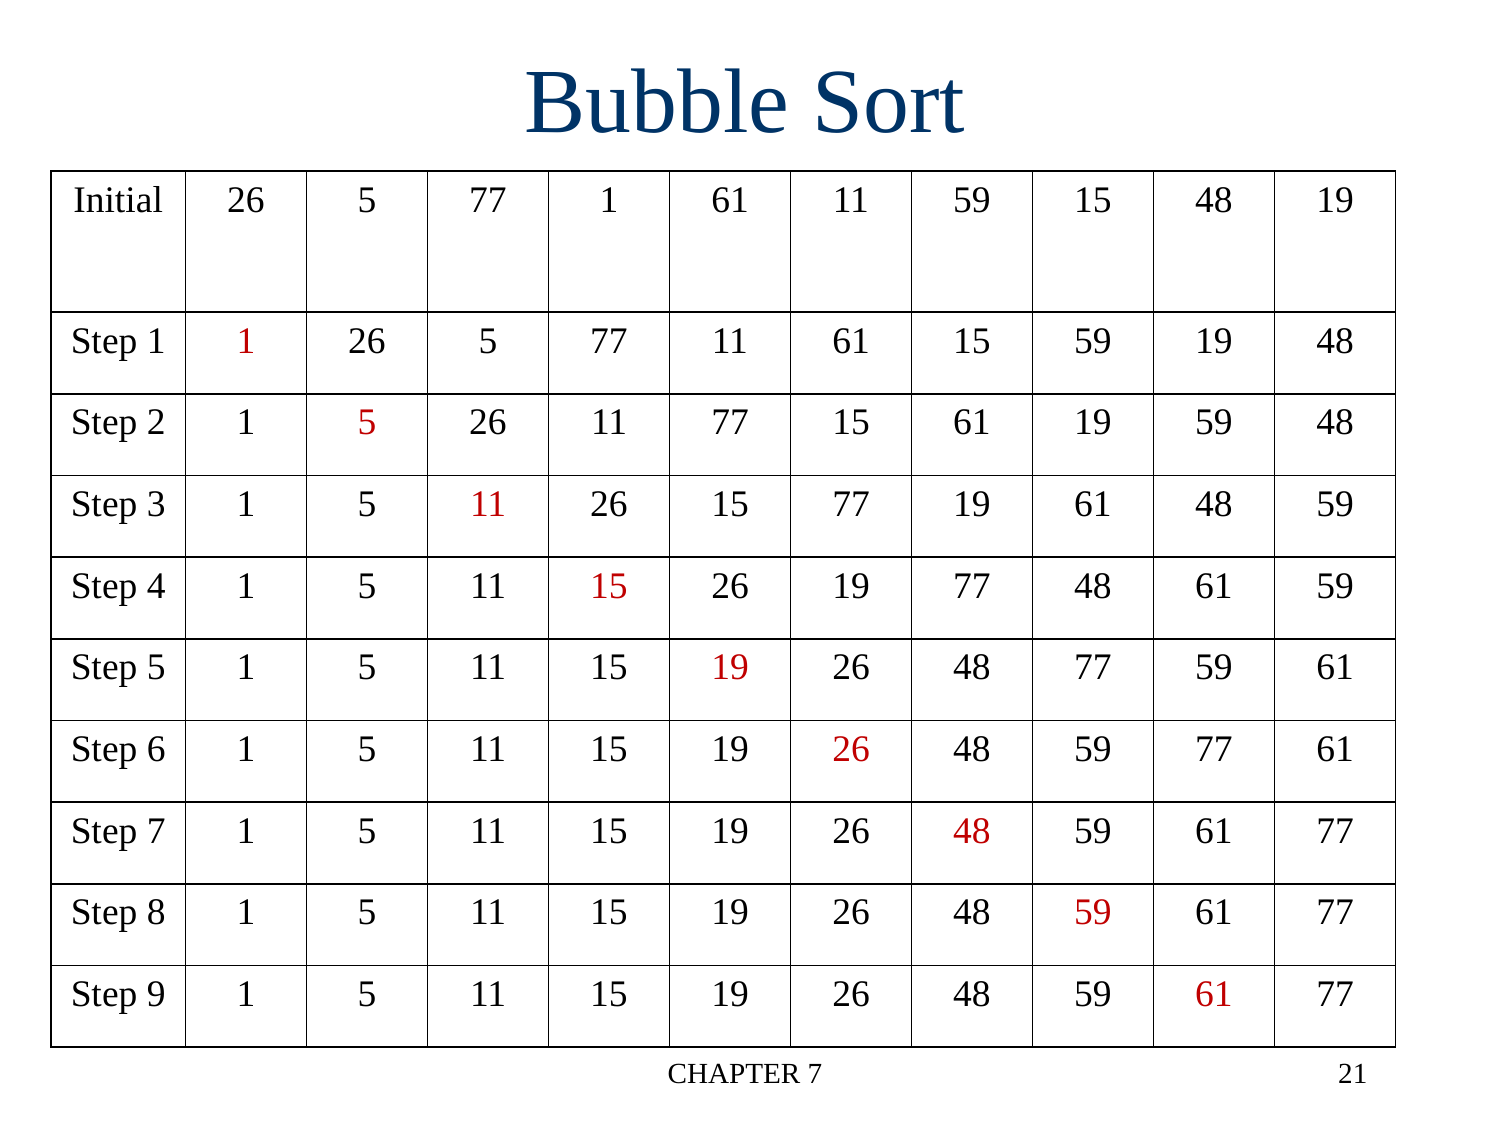

Bubble Sort
| Initial | 26 | 5 | 77 | 1 | 61 | 11 | 59 | 15 | 48 | 19 |
| --- | --- | --- | --- | --- | --- | --- | --- | --- | --- | --- |
| Step 1 | 1 | 26 | 5 | 77 | 11 | 61 | 15 | 59 | 19 | 48 |
| Step 2 | 1 | 5 | 26 | 11 | 77 | 15 | 61 | 19 | 59 | 48 |
| Step 3 | 1 | 5 | 11 | 26 | 15 | 77 | 19 | 61 | 48 | 59 |
| Step 4 | 1 | 5 | 11 | 15 | 26 | 19 | 77 | 48 | 61 | 59 |
| Step 5 | 1 | 5 | 11 | 15 | 19 | 26 | 48 | 77 | 59 | 61 |
| Step 6 | 1 | 5 | 11 | 15 | 19 | 26 | 48 | 59 | 77 | 61 |
| Step 7 | 1 | 5 | 11 | 15 | 19 | 26 | 48 | 59 | 61 | 77 |
| Step 8 | 1 | 5 | 11 | 15 | 19 | 26 | 48 | 59 | 61 | 77 |
| Step 9 | 1 | 5 | 11 | 15 | 19 | 26 | 48 | 59 | 61 | 77 |
CHAPTER 7
21